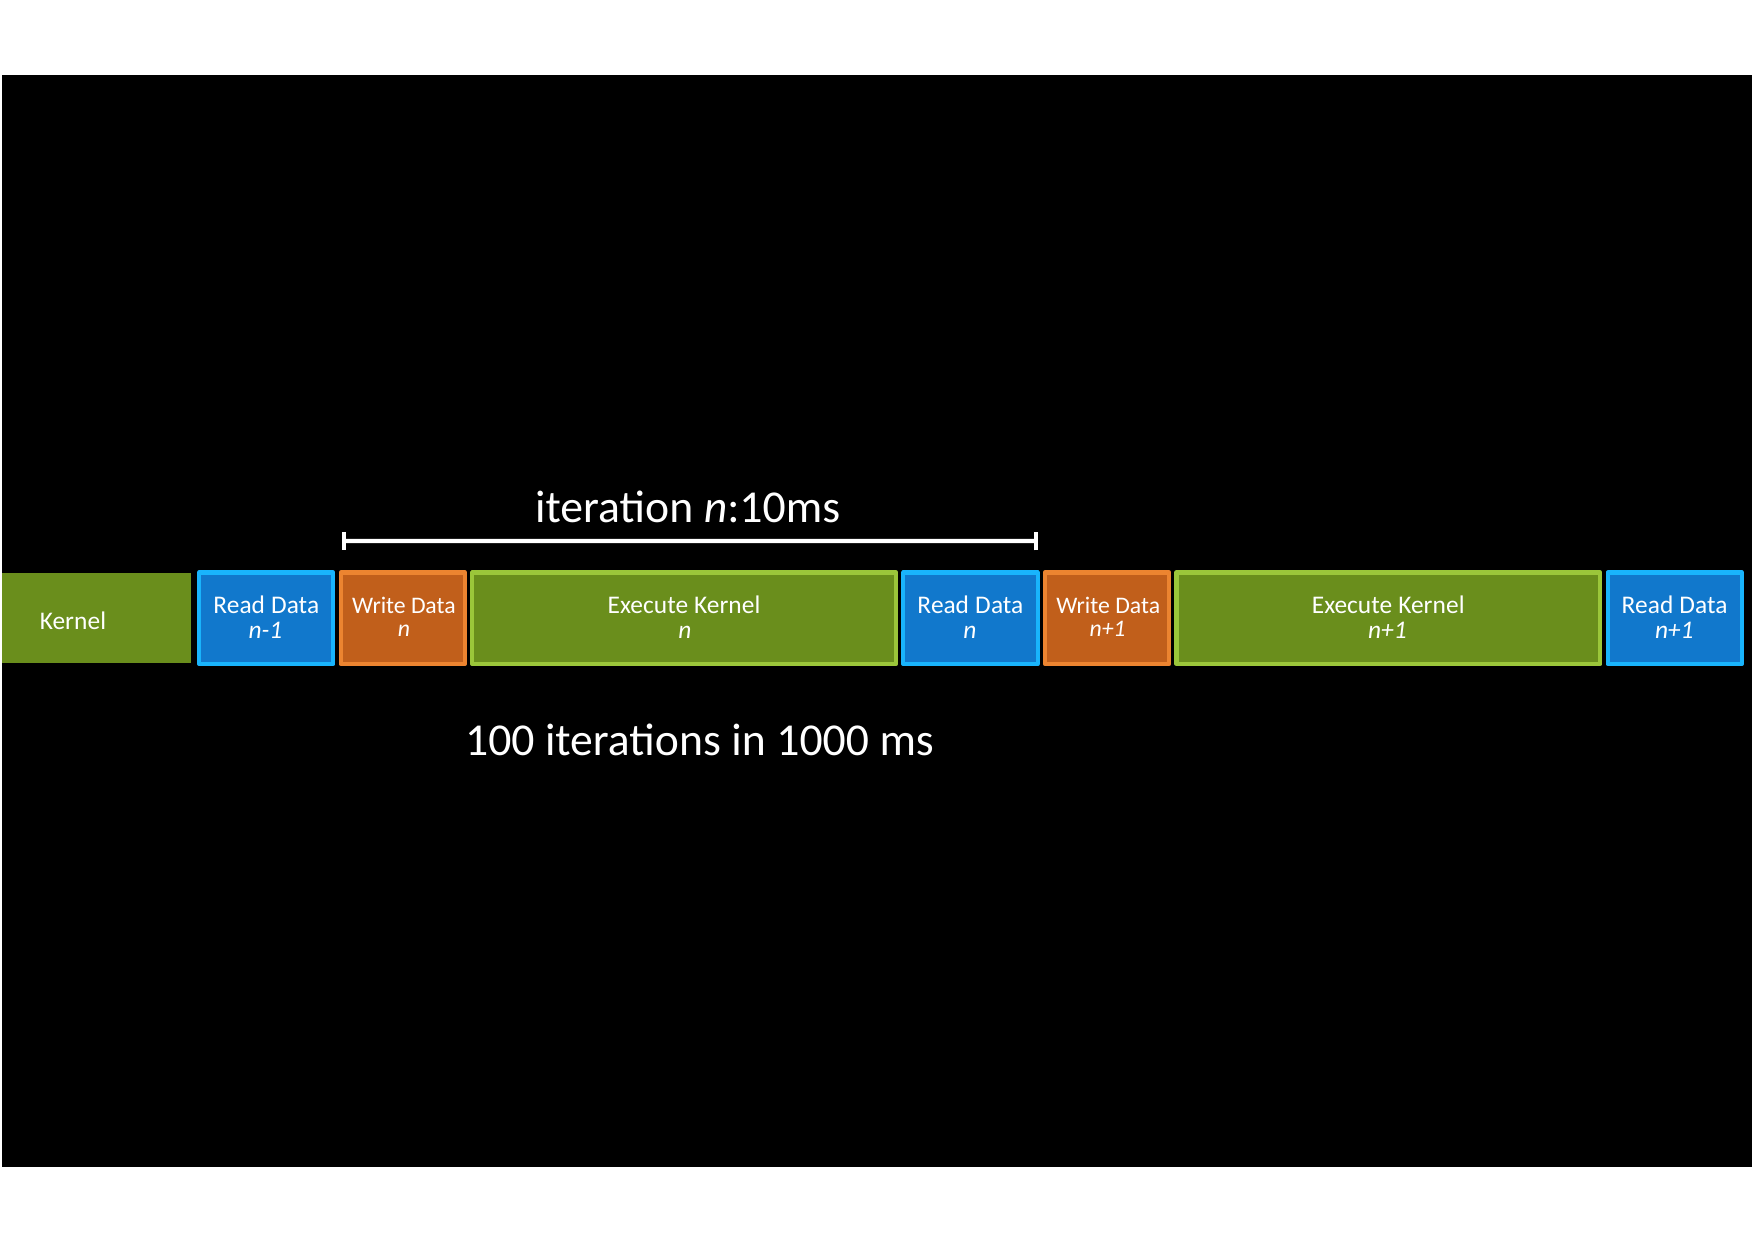

iteration n:10ms

Read Data
	n-1
Execute Kernel
	n
Read Data
	n
Execute Kernel
	n+1
Read Data
	n+1
Write Data
	n
Write Data
	n+1
Kernel
100 iterations in 1000 ms